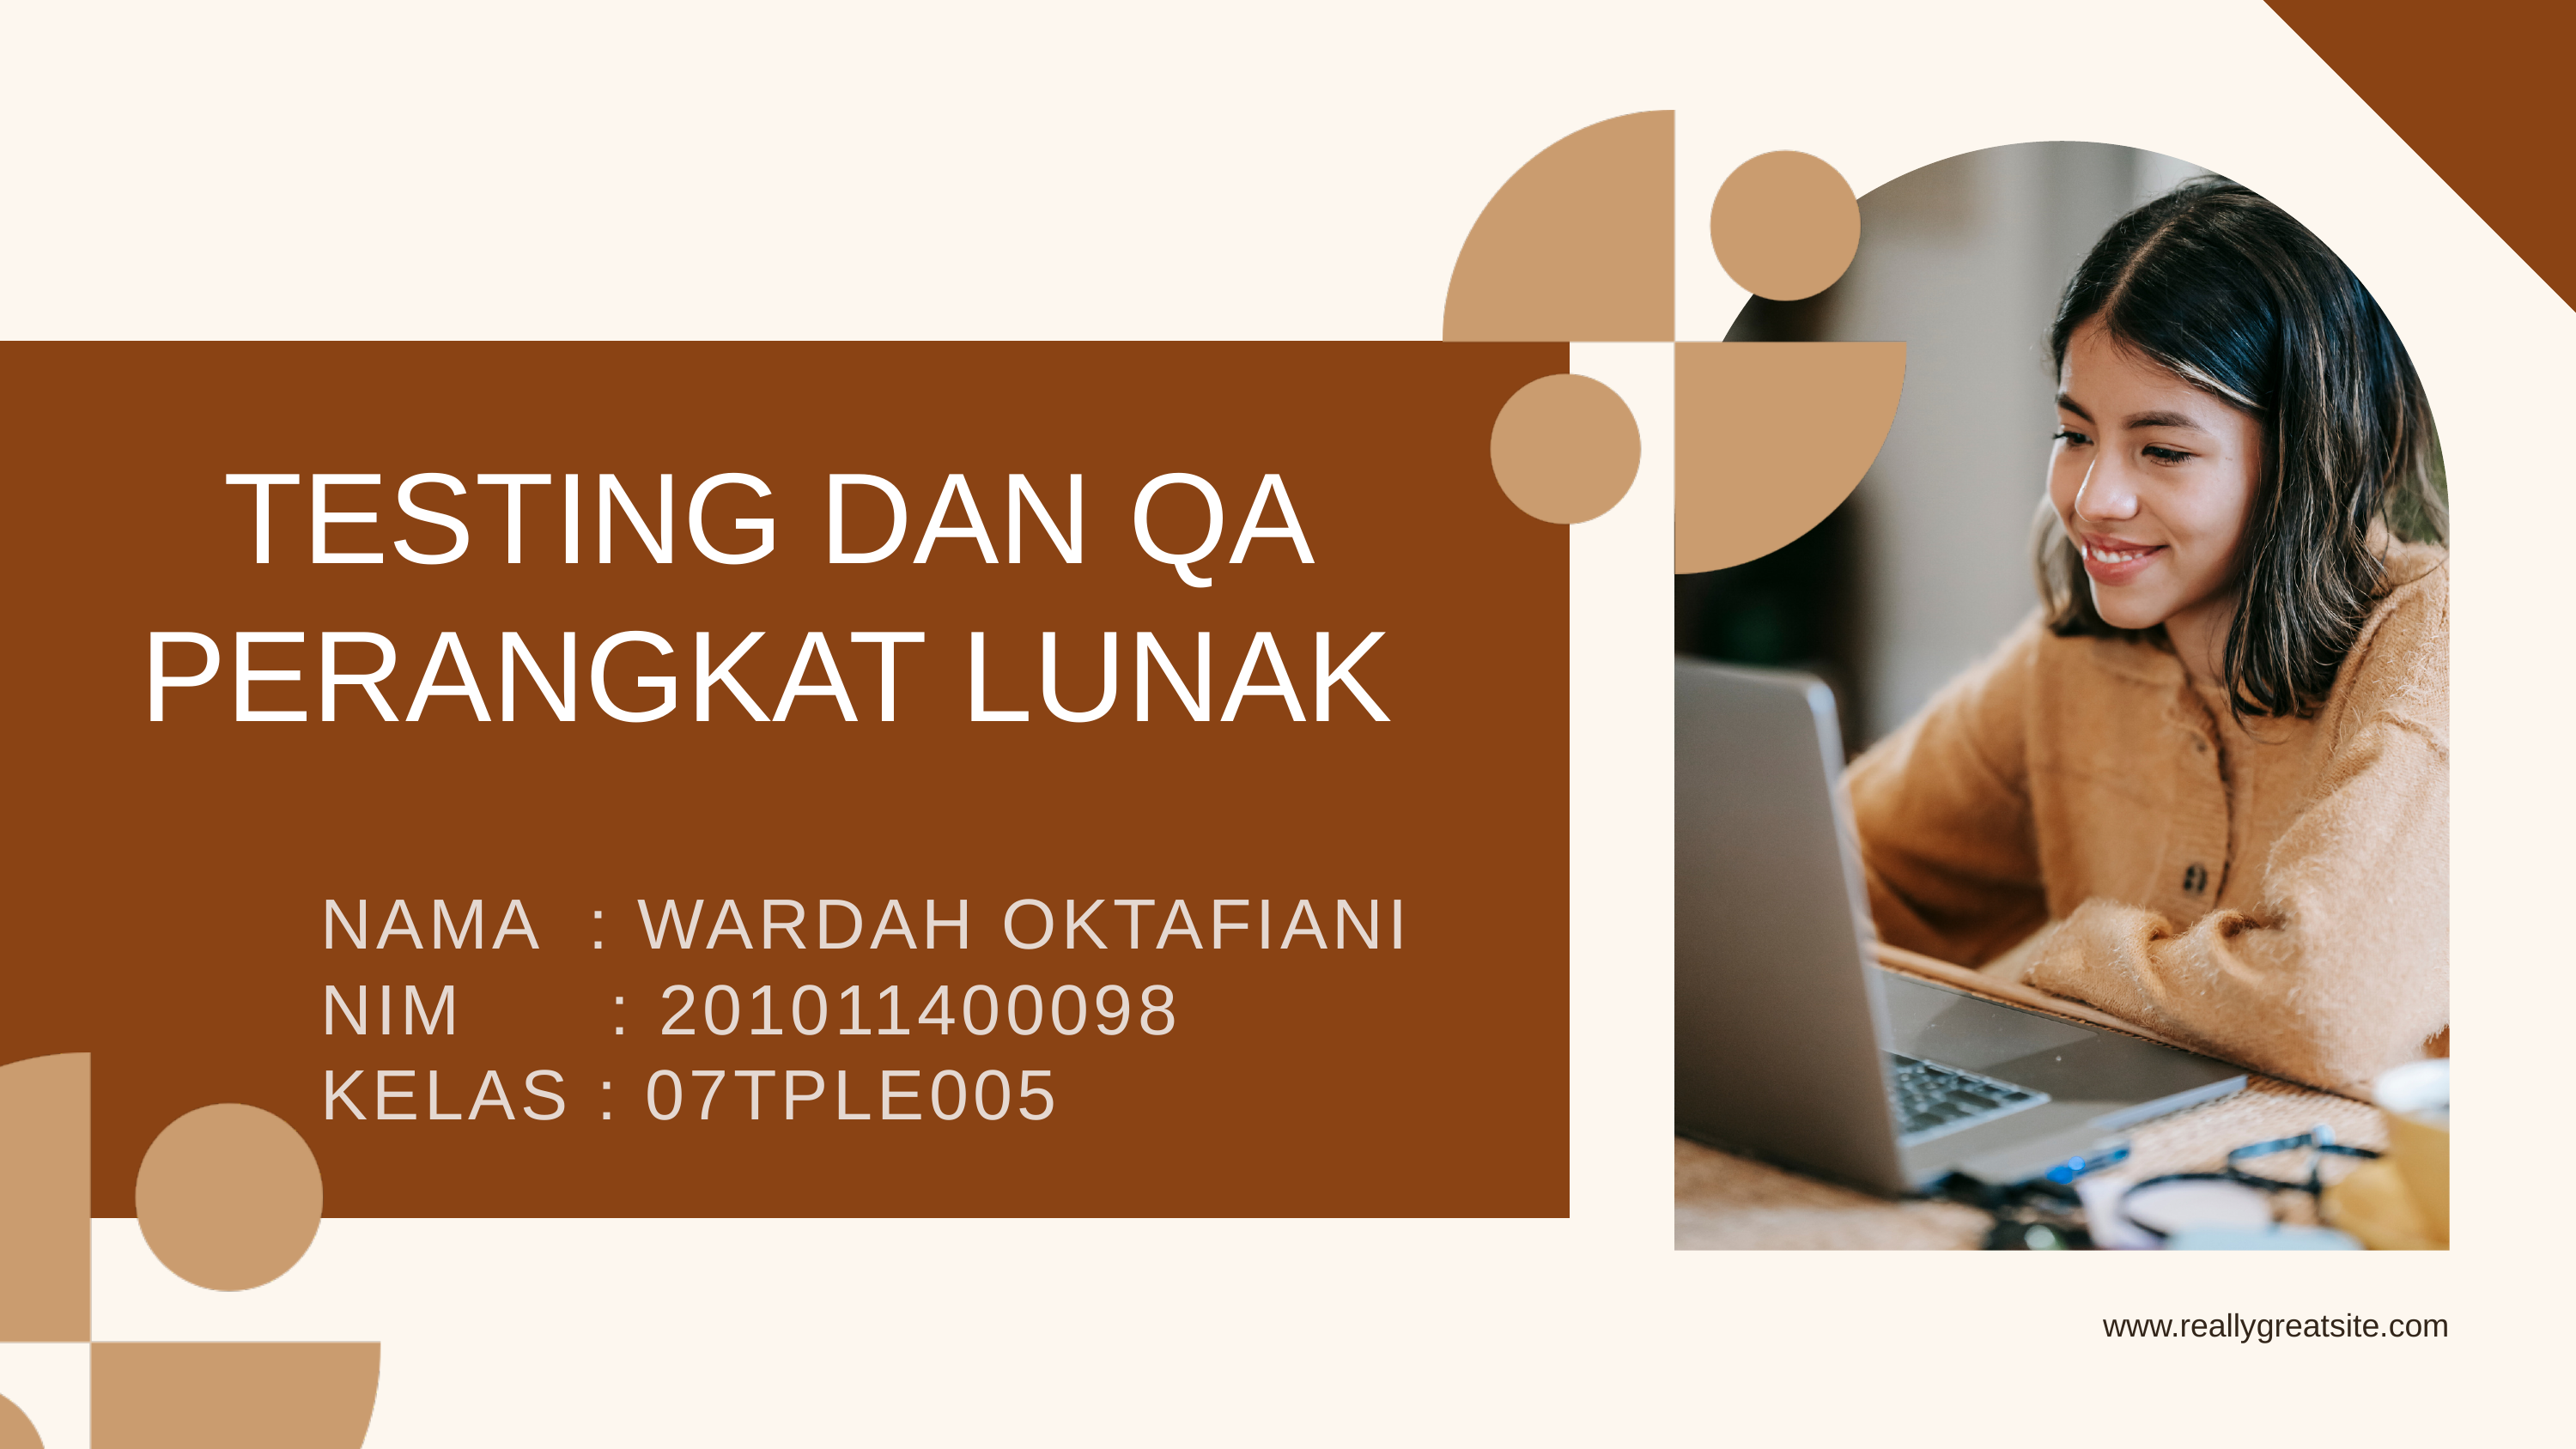

TESTING DAN QA PERANGKAT LUNAK
NAMA  : WARDAH OKTAFIANI NIM      : 201011400098
KELAS : 07TPLE005

www.reallygreatsite.com